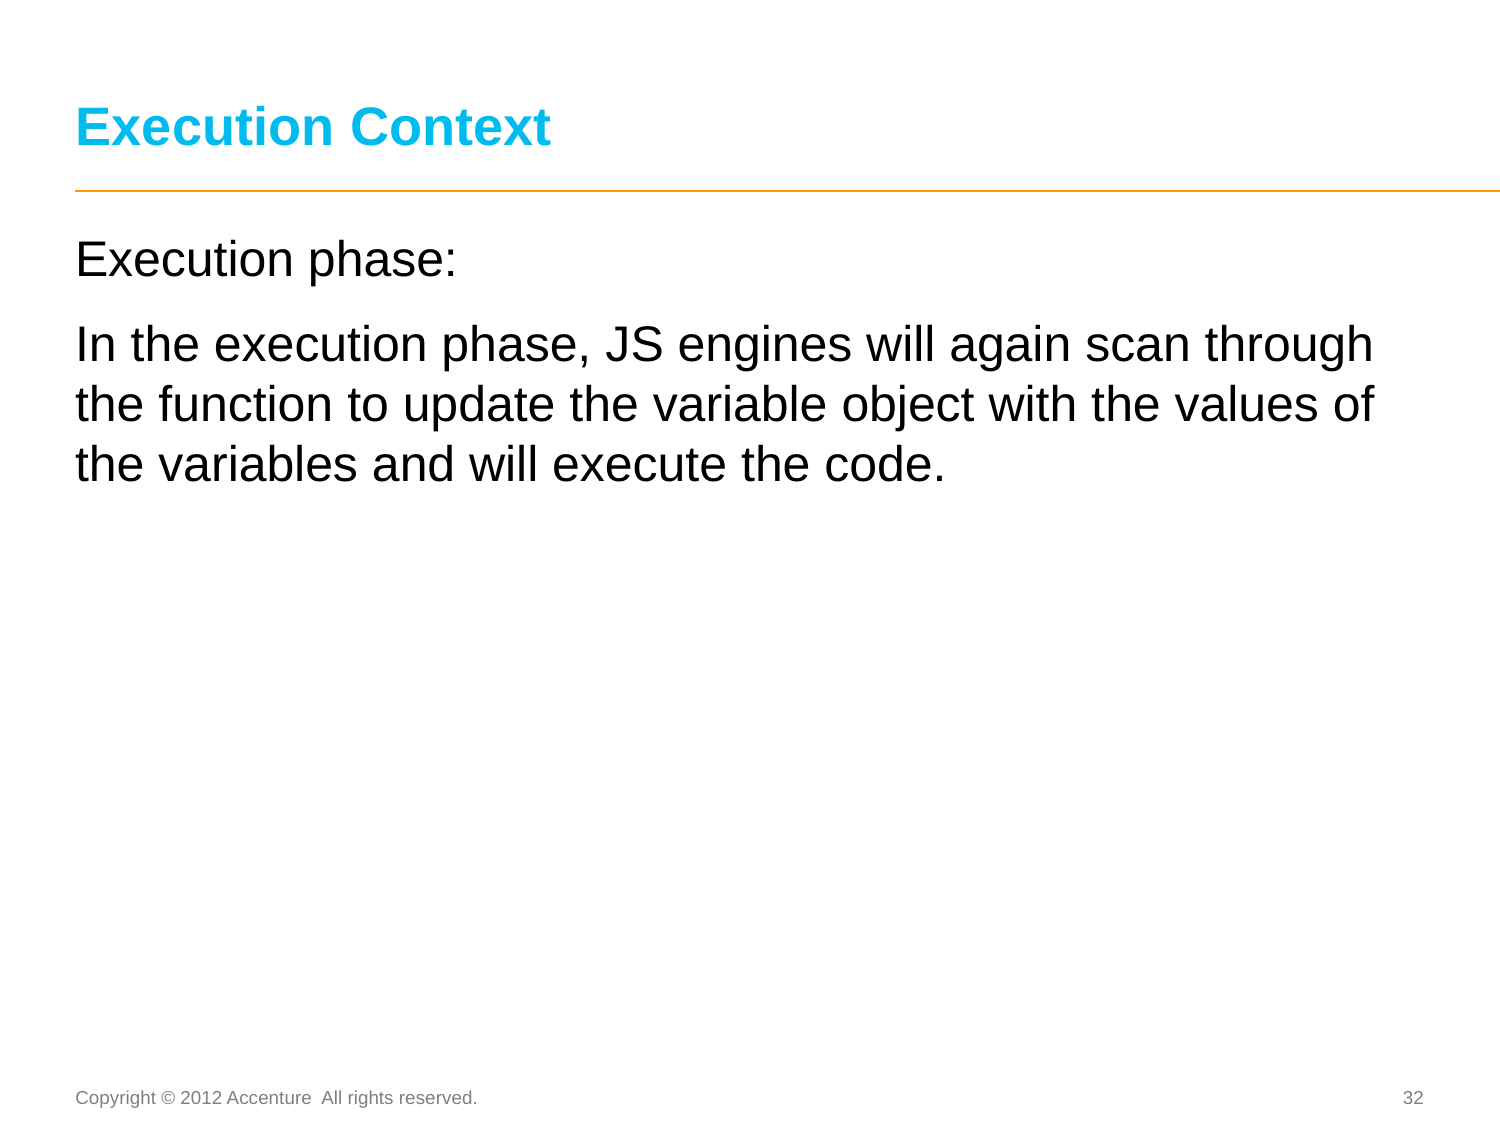

# Execution Context
Execution phase:
In the execution phase, JS engines will again scan through the function to update the variable object with the values of the variables and will execute the code.